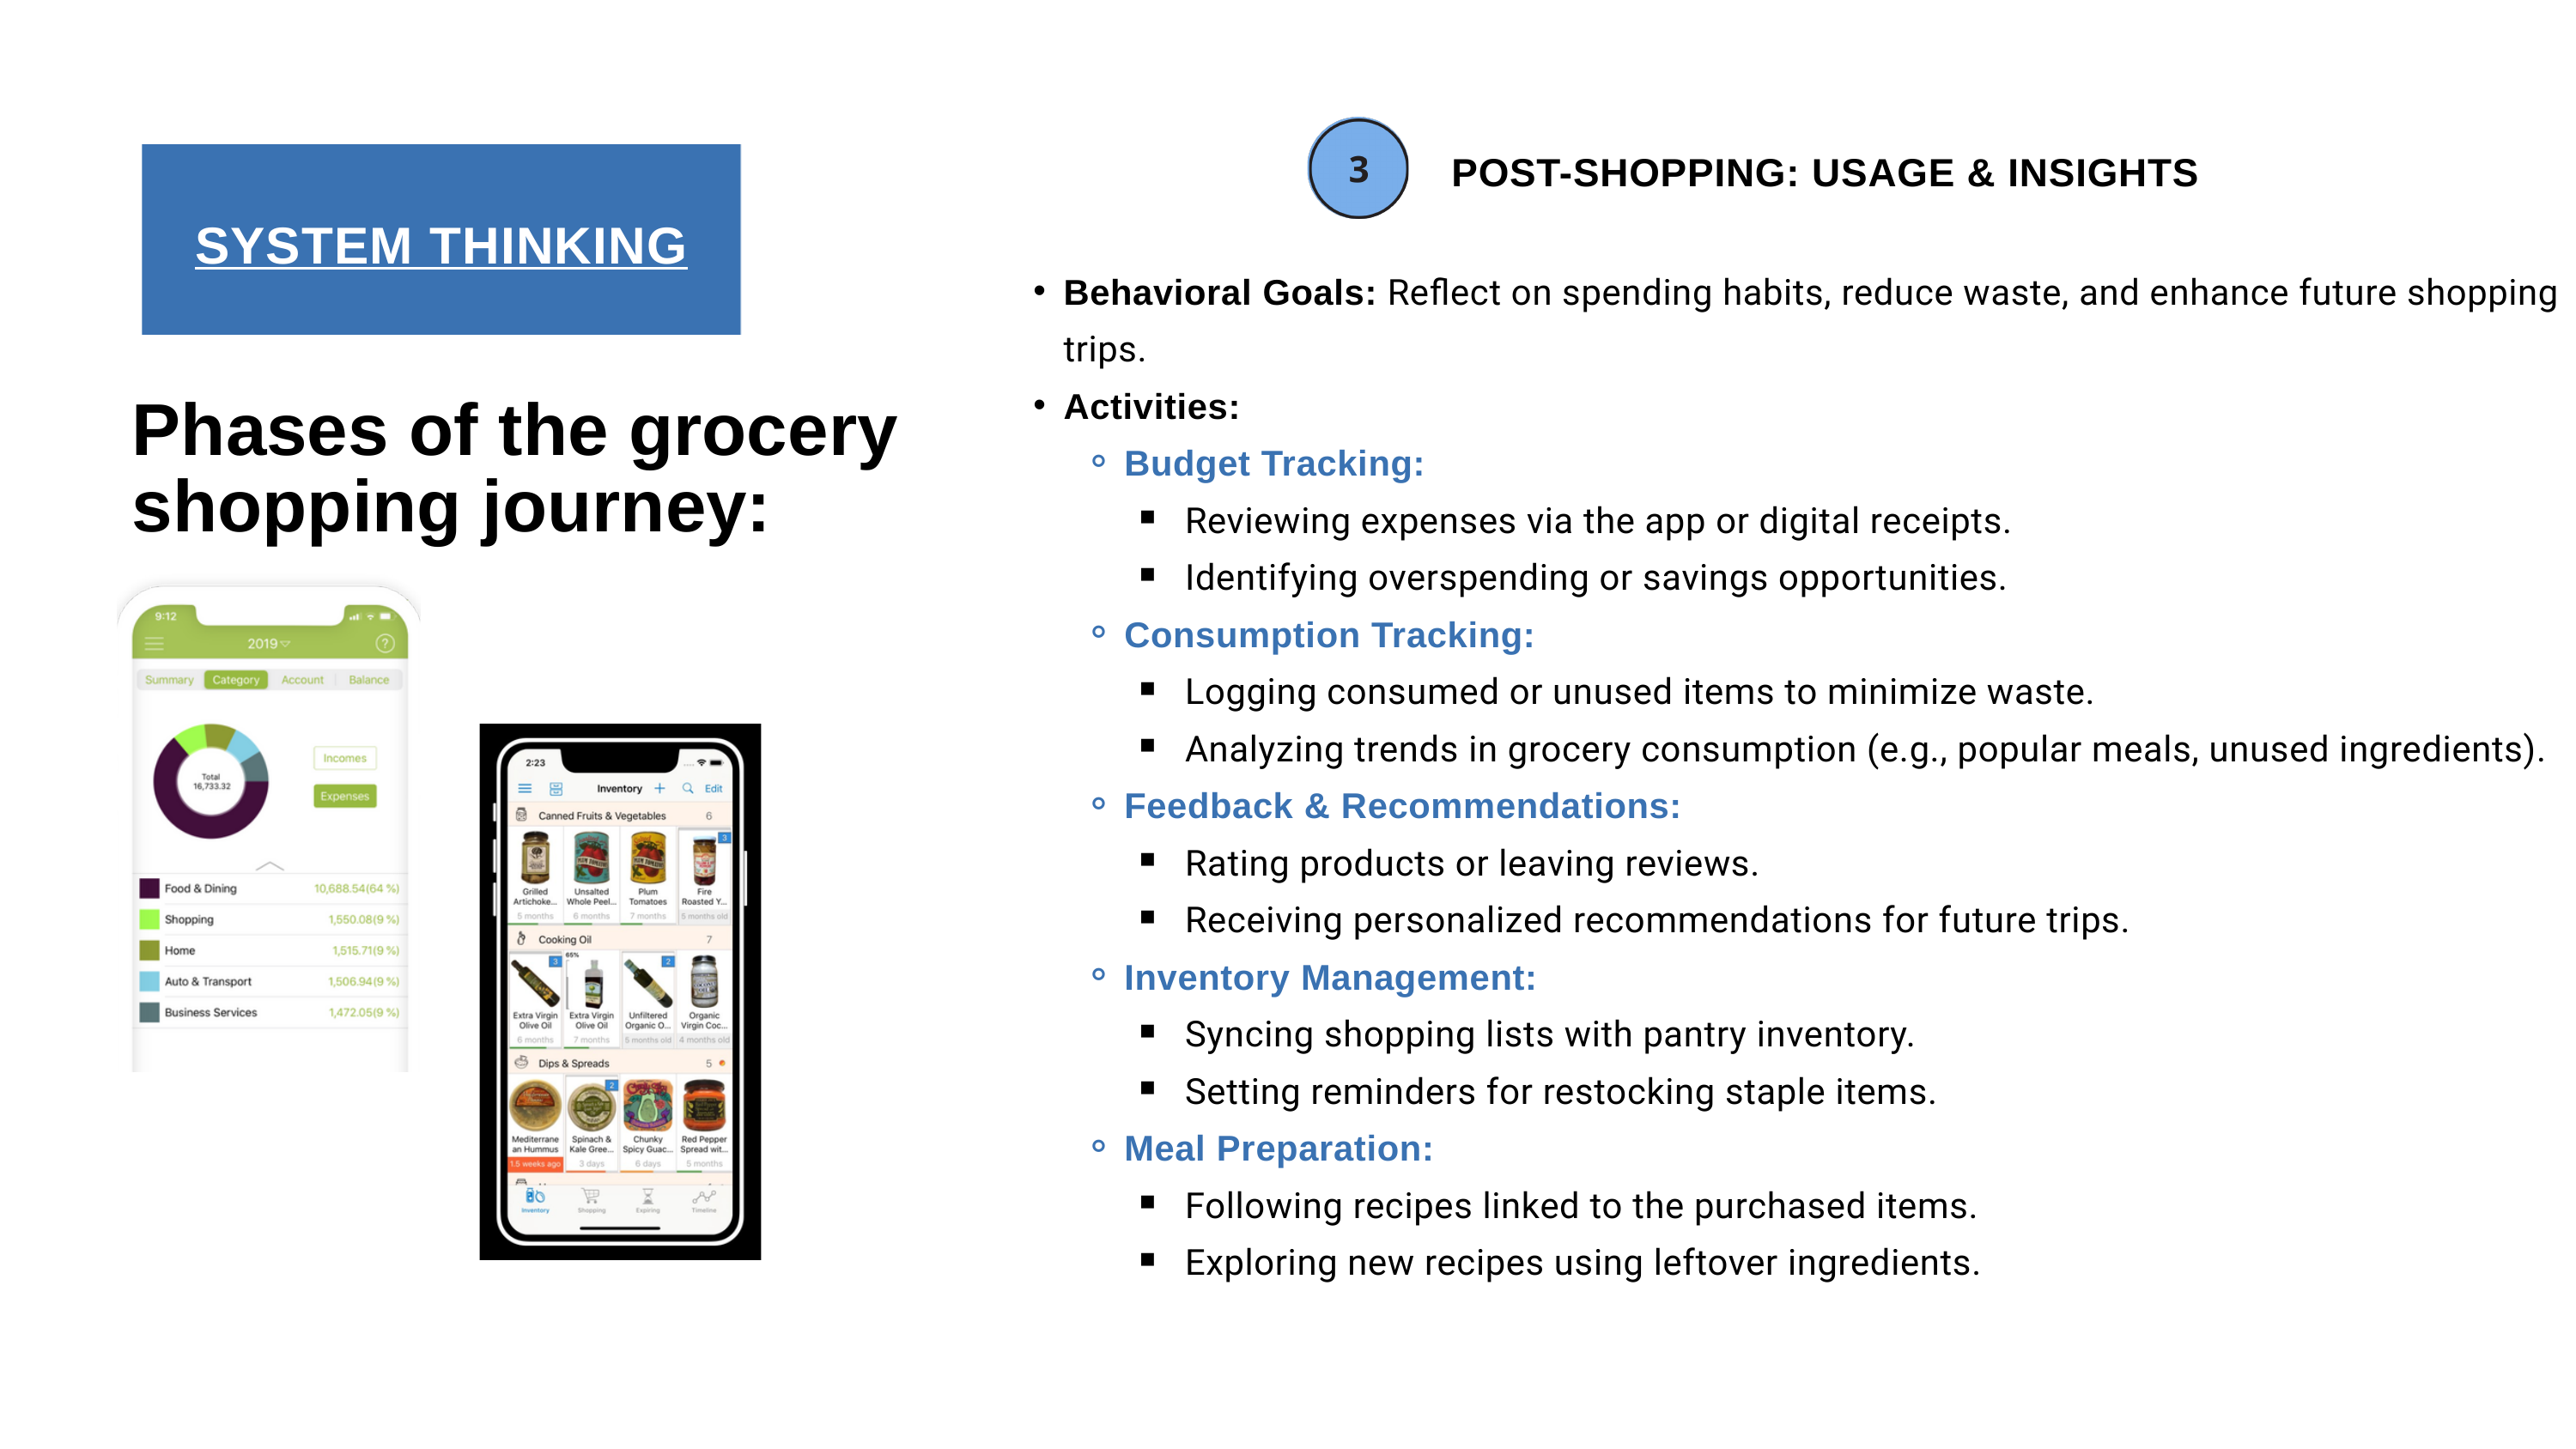

POST-SHOPPING: USAGE & INSIGHTS

SYSTEM THINKING
Behavioral Goals: Reflect on spending habits, reduce waste, and enhance future shopping trips.
Activities:
Budget Tracking:
Reviewing expenses via the app or digital receipts.
Identifying overspending or savings opportunities.
Consumption Tracking:
Logging consumed or unused items to minimize waste.
Analyzing trends in grocery consumption (e.g., popular meals, unused ingredients).
Feedback & Recommendations:
Rating products or leaving reviews.
Receiving personalized recommendations for future trips.
Inventory Management:
Syncing shopping lists with pantry inventory.
Setting reminders for restocking staple items.
Meal Preparation:
Following recipes linked to the purchased items.
Exploring new recipes using leftover ingredients.

Phases of the grocery shopping journey: